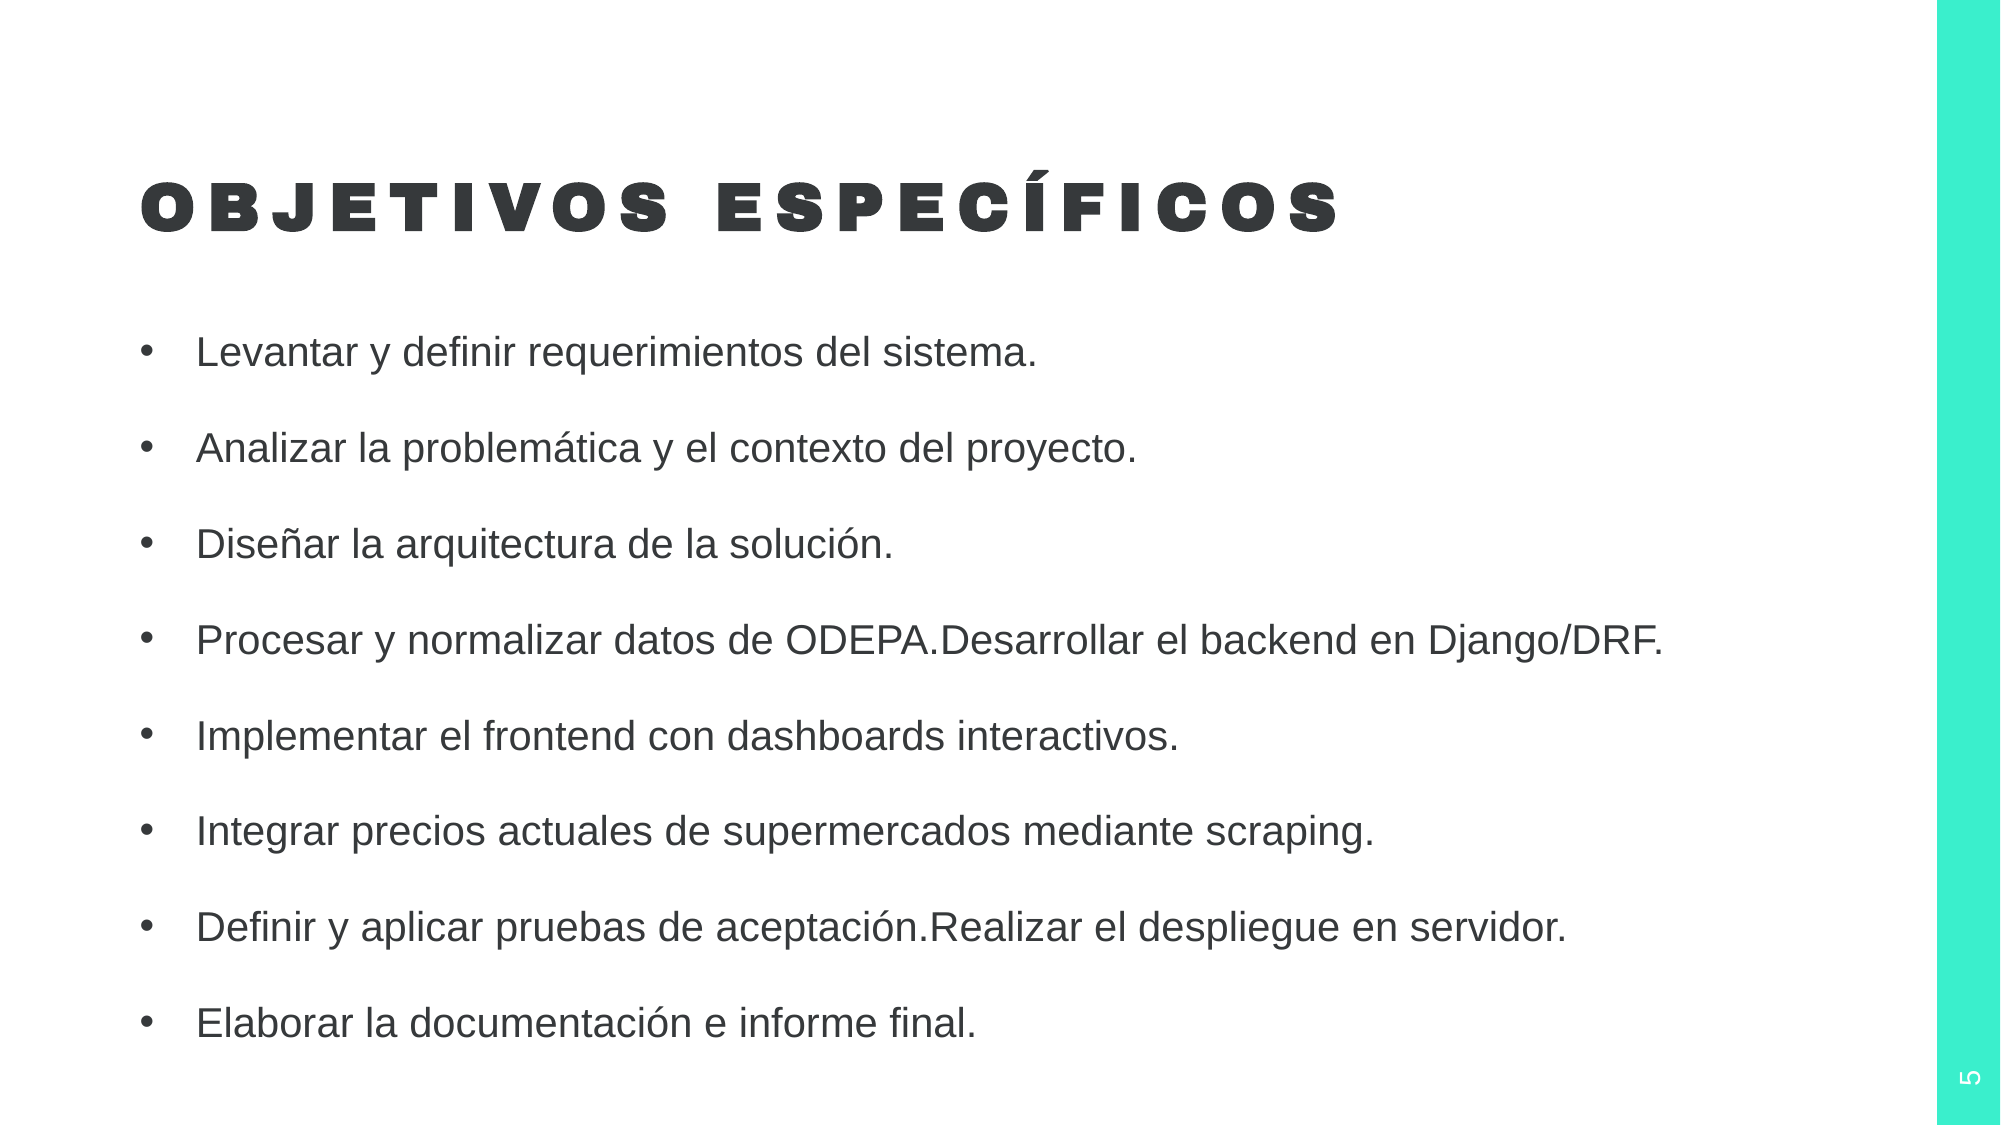

# Objetivos Específicos
Levantar y definir requerimientos del sistema.
Analizar la problemática y el contexto del proyecto.
Diseñar la arquitectura de la solución.
Procesar y normalizar datos de ODEPA.Desarrollar el backend en Django/DRF.
Implementar el frontend con dashboards interactivos.
Integrar precios actuales de supermercados mediante scraping.
Definir y aplicar pruebas de aceptación.Realizar el despliegue en servidor.
Elaborar la documentación e informe final.
5